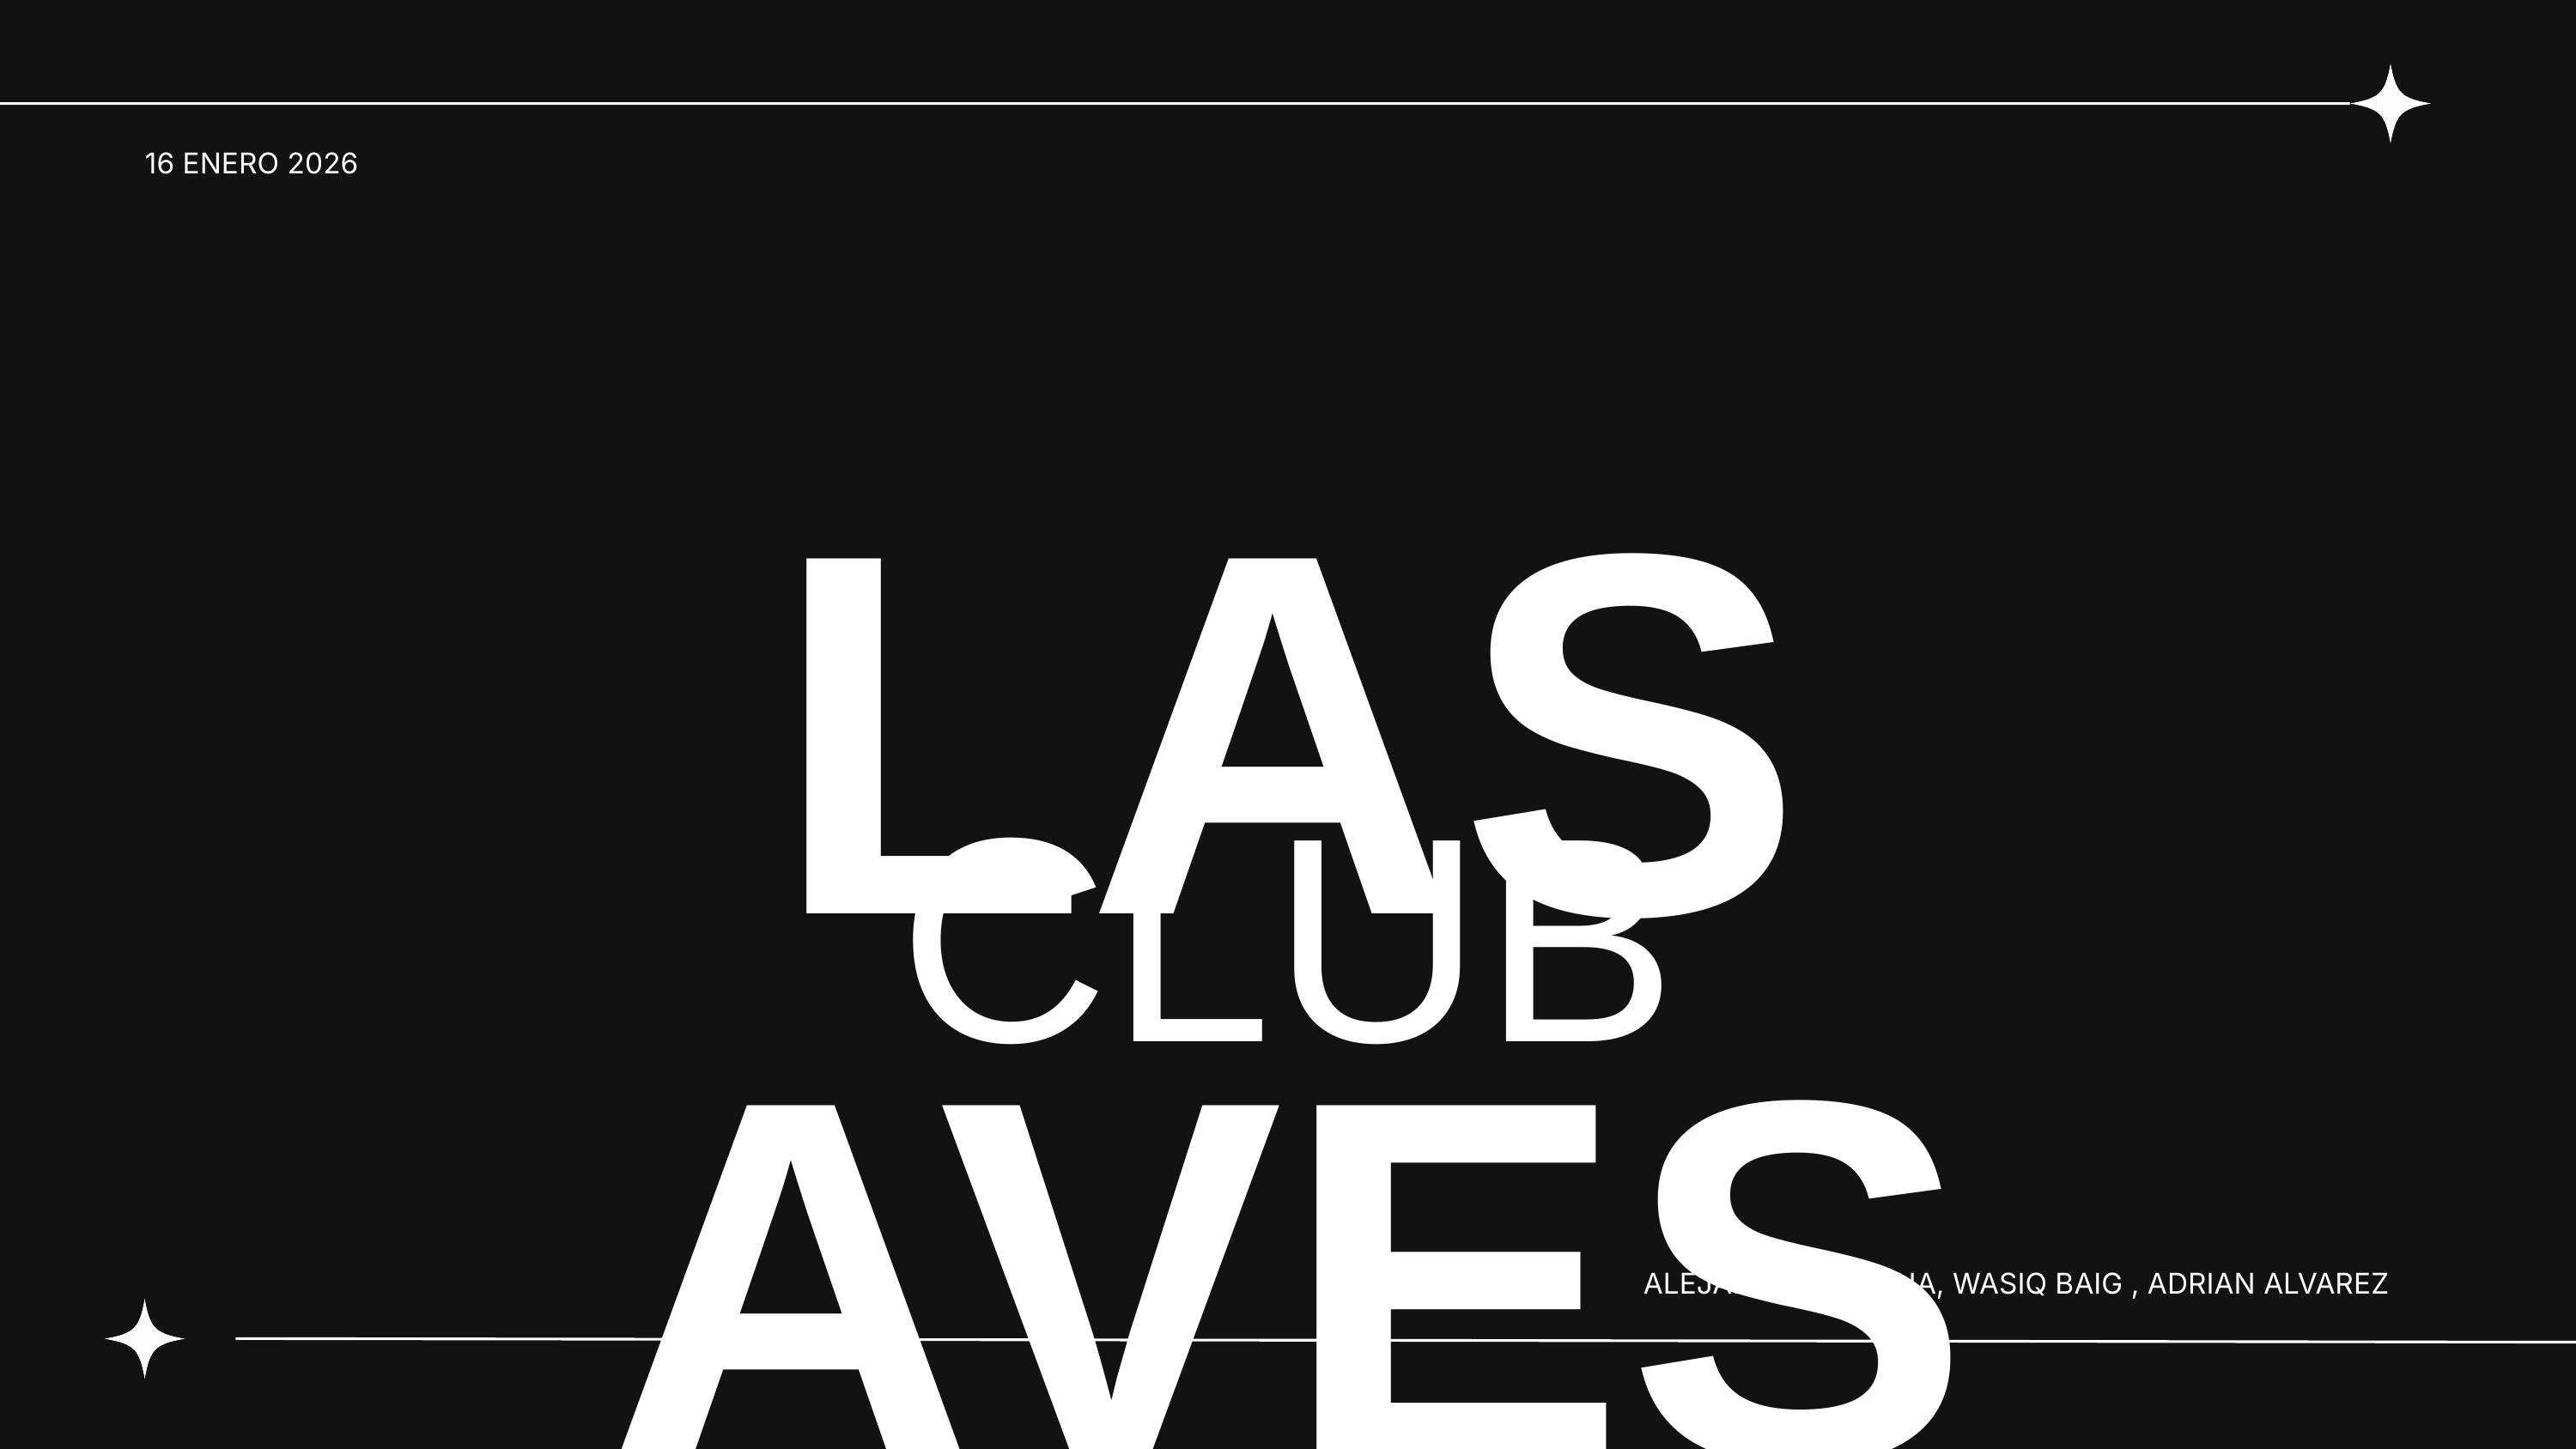

16 ENERO 2026
LAS AVES
CLUB
ALEJANDRO MEDINA, WASIQ BAIG , ADRIAN ALVAREZ